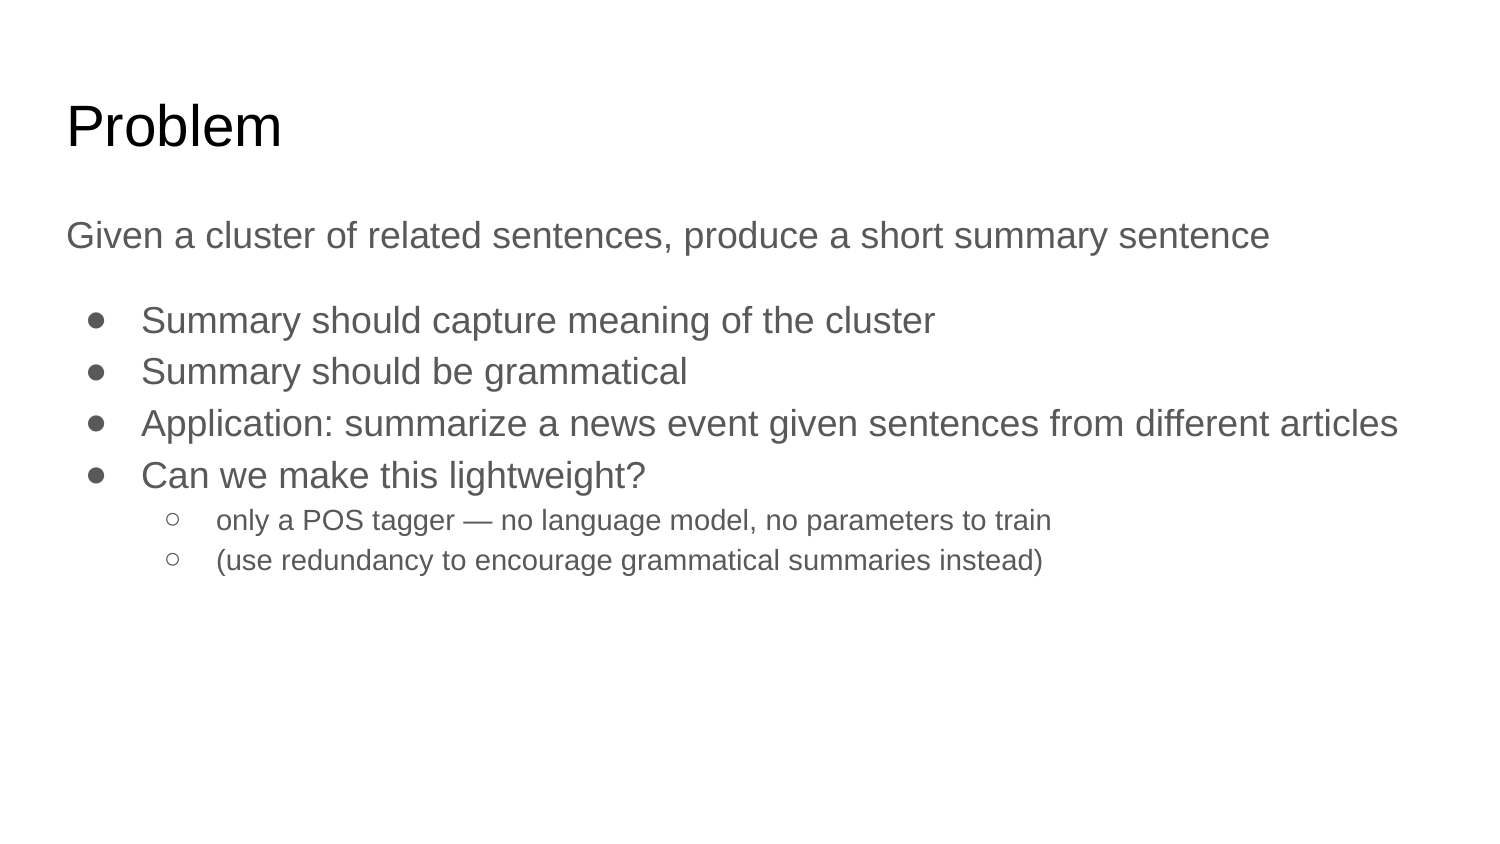

# Problem
Given a cluster of related sentences, produce a short summary sentence
Summary should capture meaning of the cluster
Summary should be grammatical
Application: summarize a news event given sentences from different articles
Can we make this lightweight?
only a POS tagger — no language model, no parameters to train
(use redundancy to encourage grammatical summaries instead)